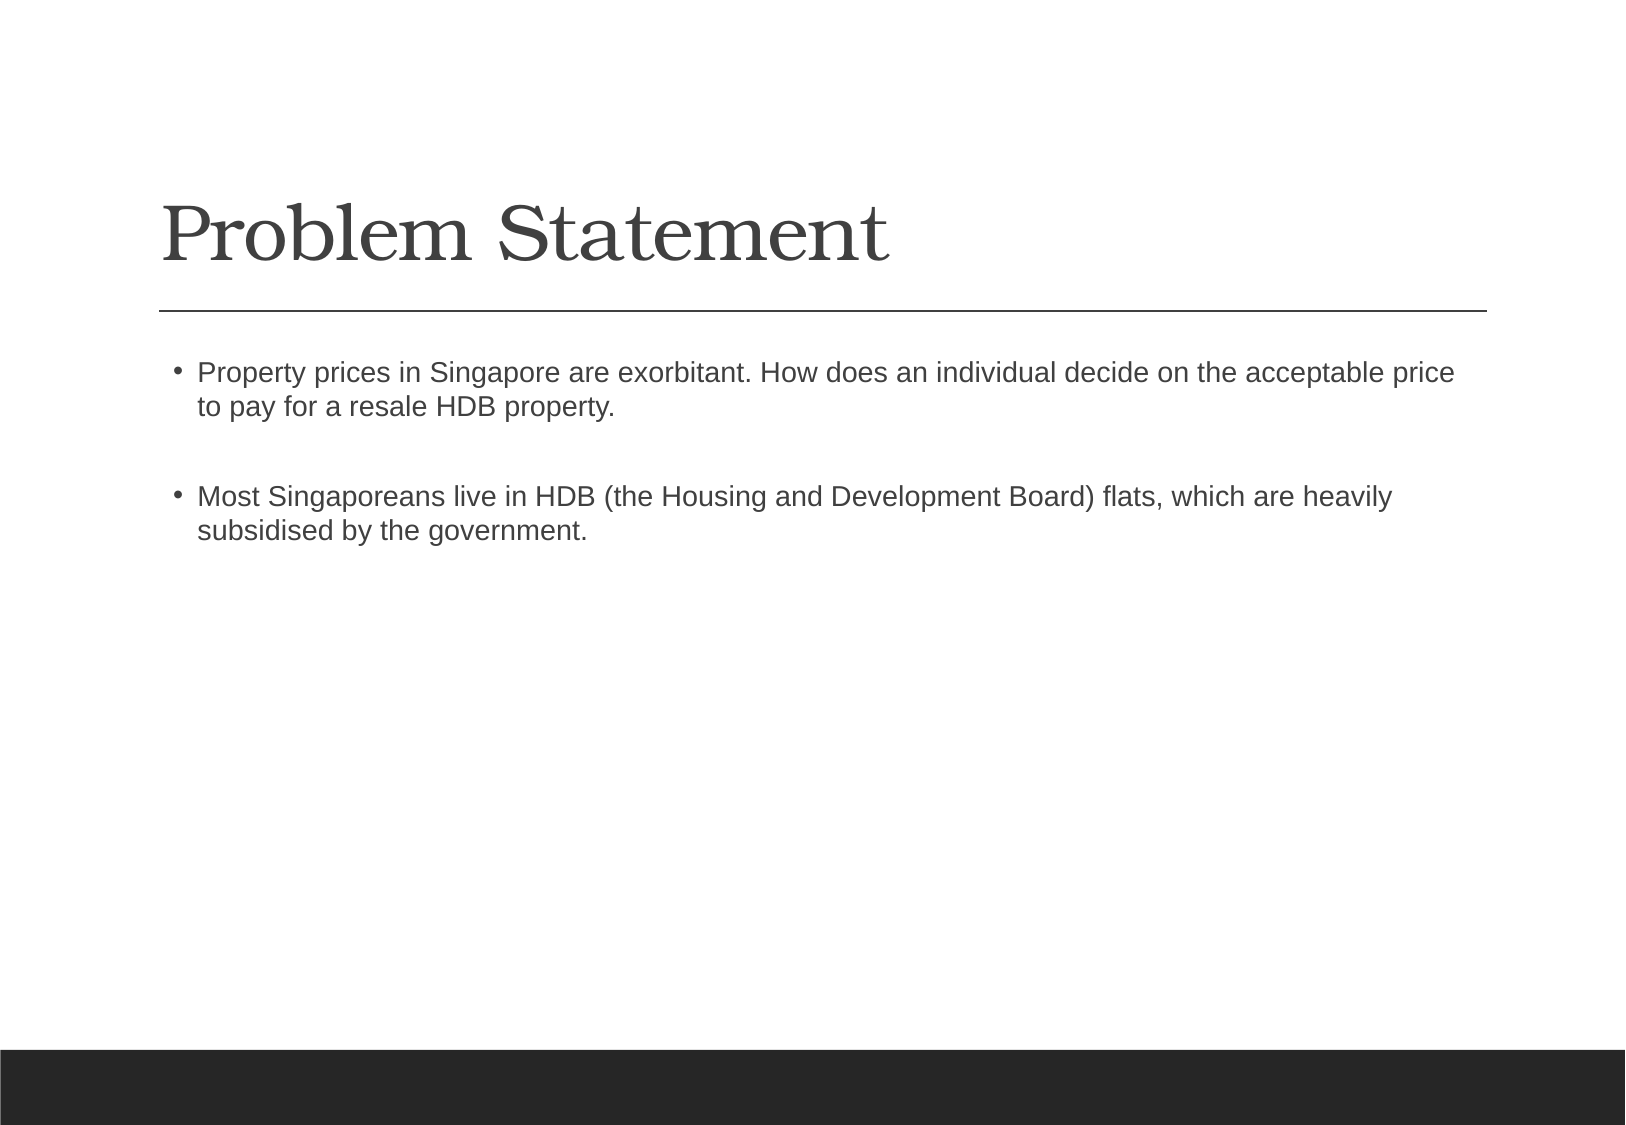

# Problem Statement
Property prices in Singapore are exorbitant. How does an individual decide on the acceptable price to pay for a resale HDB property.

Most Singaporeans live in HDB (the Housing and Development Board) flats, which are heavily subsidised by the government.